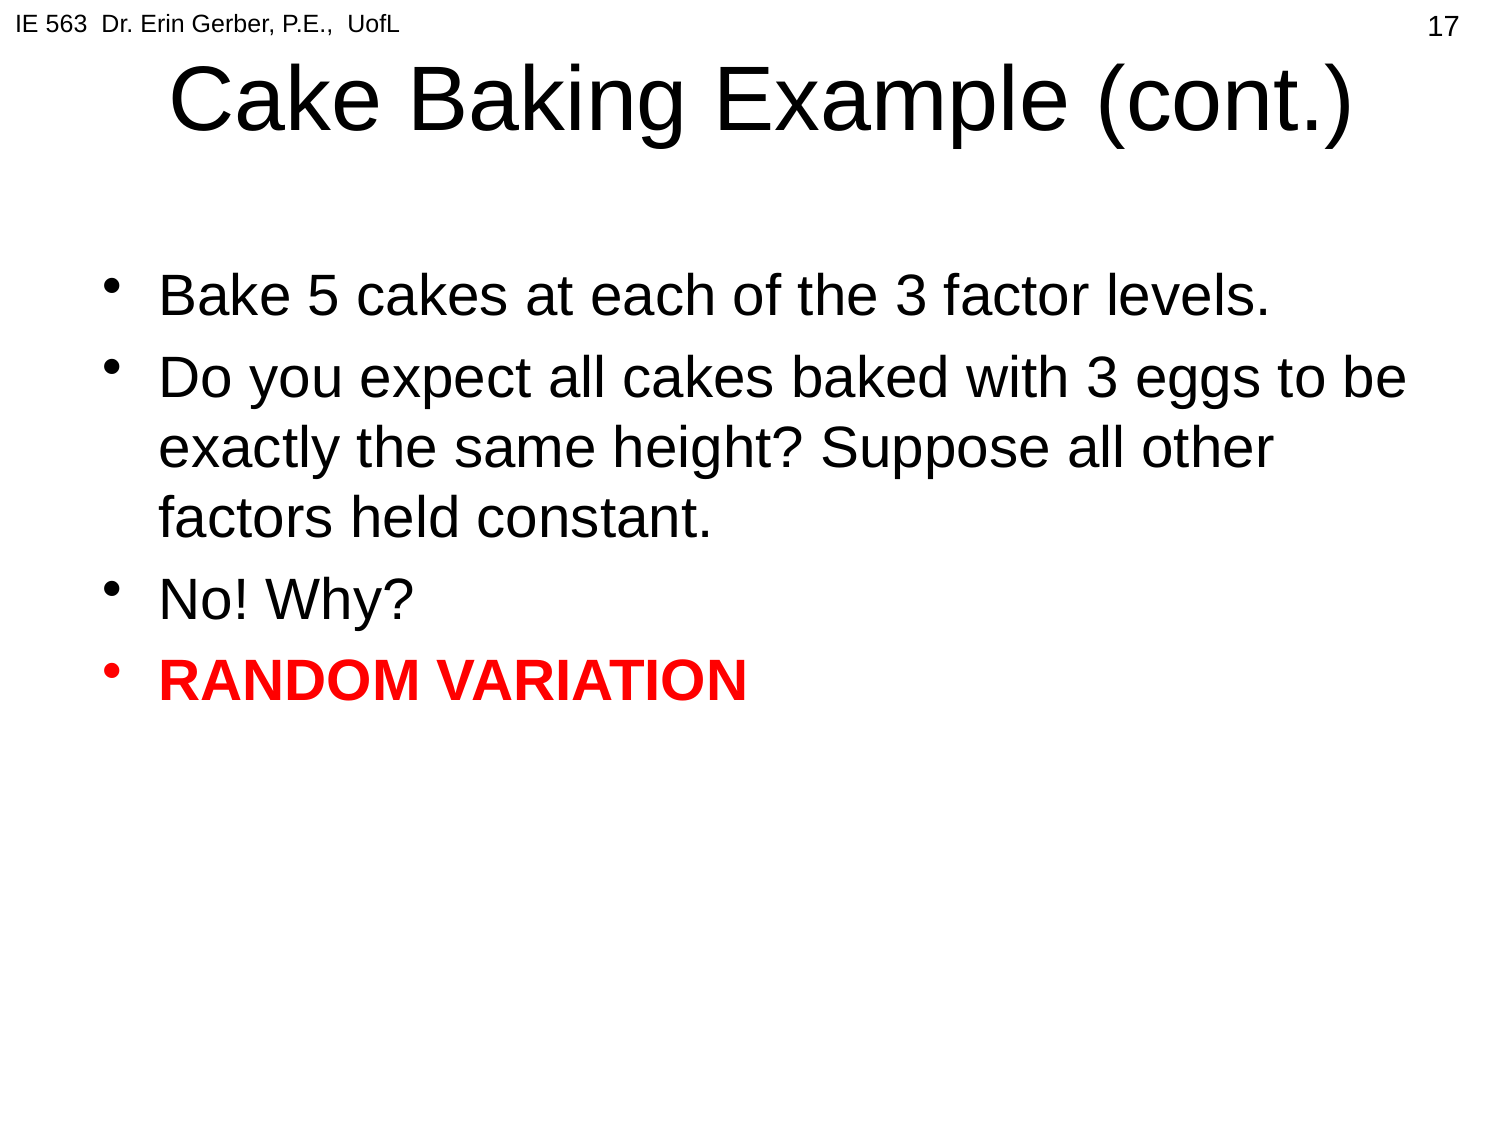

IE 563  Dr. Erin Gerber, P.E.,  UofL
# Cake Baking Example (cont.)
17
Bake 5 cakes at each of the 3 factor levels.
Do you expect all cakes baked with 3 eggs to be exactly the same height? Suppose all other factors held constant.
No! Why?
RANDOM VARIATION